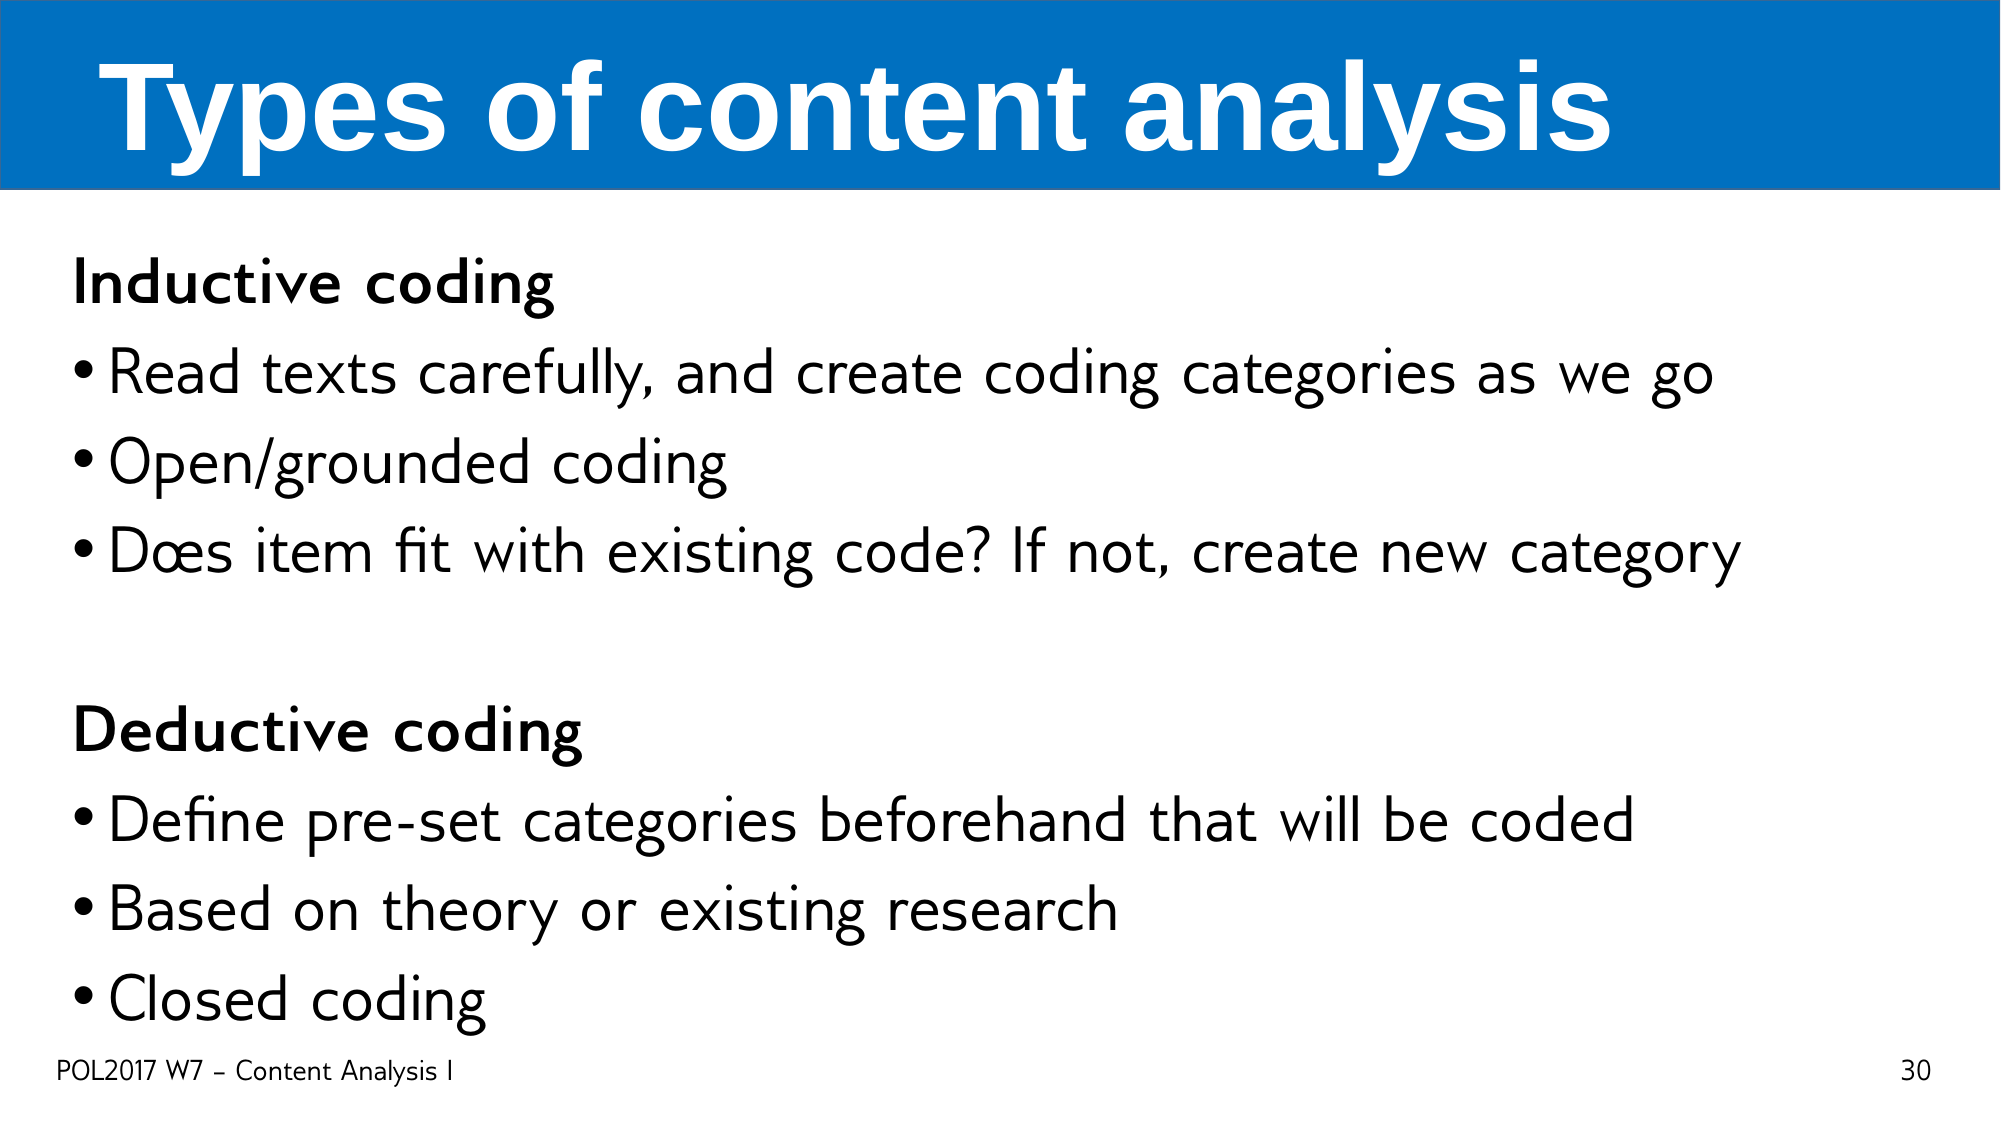

# Types of content analysis
Inductive coding
Read texts carefully, and create coding categories as we go
Open/grounded coding
Does item fit with existing code? If not, create new category

Deductive coding
Define pre-set categories beforehand that will be coded
Based on theory or existing research
Closed coding
POL2017 W7 – Content Analysis I
30